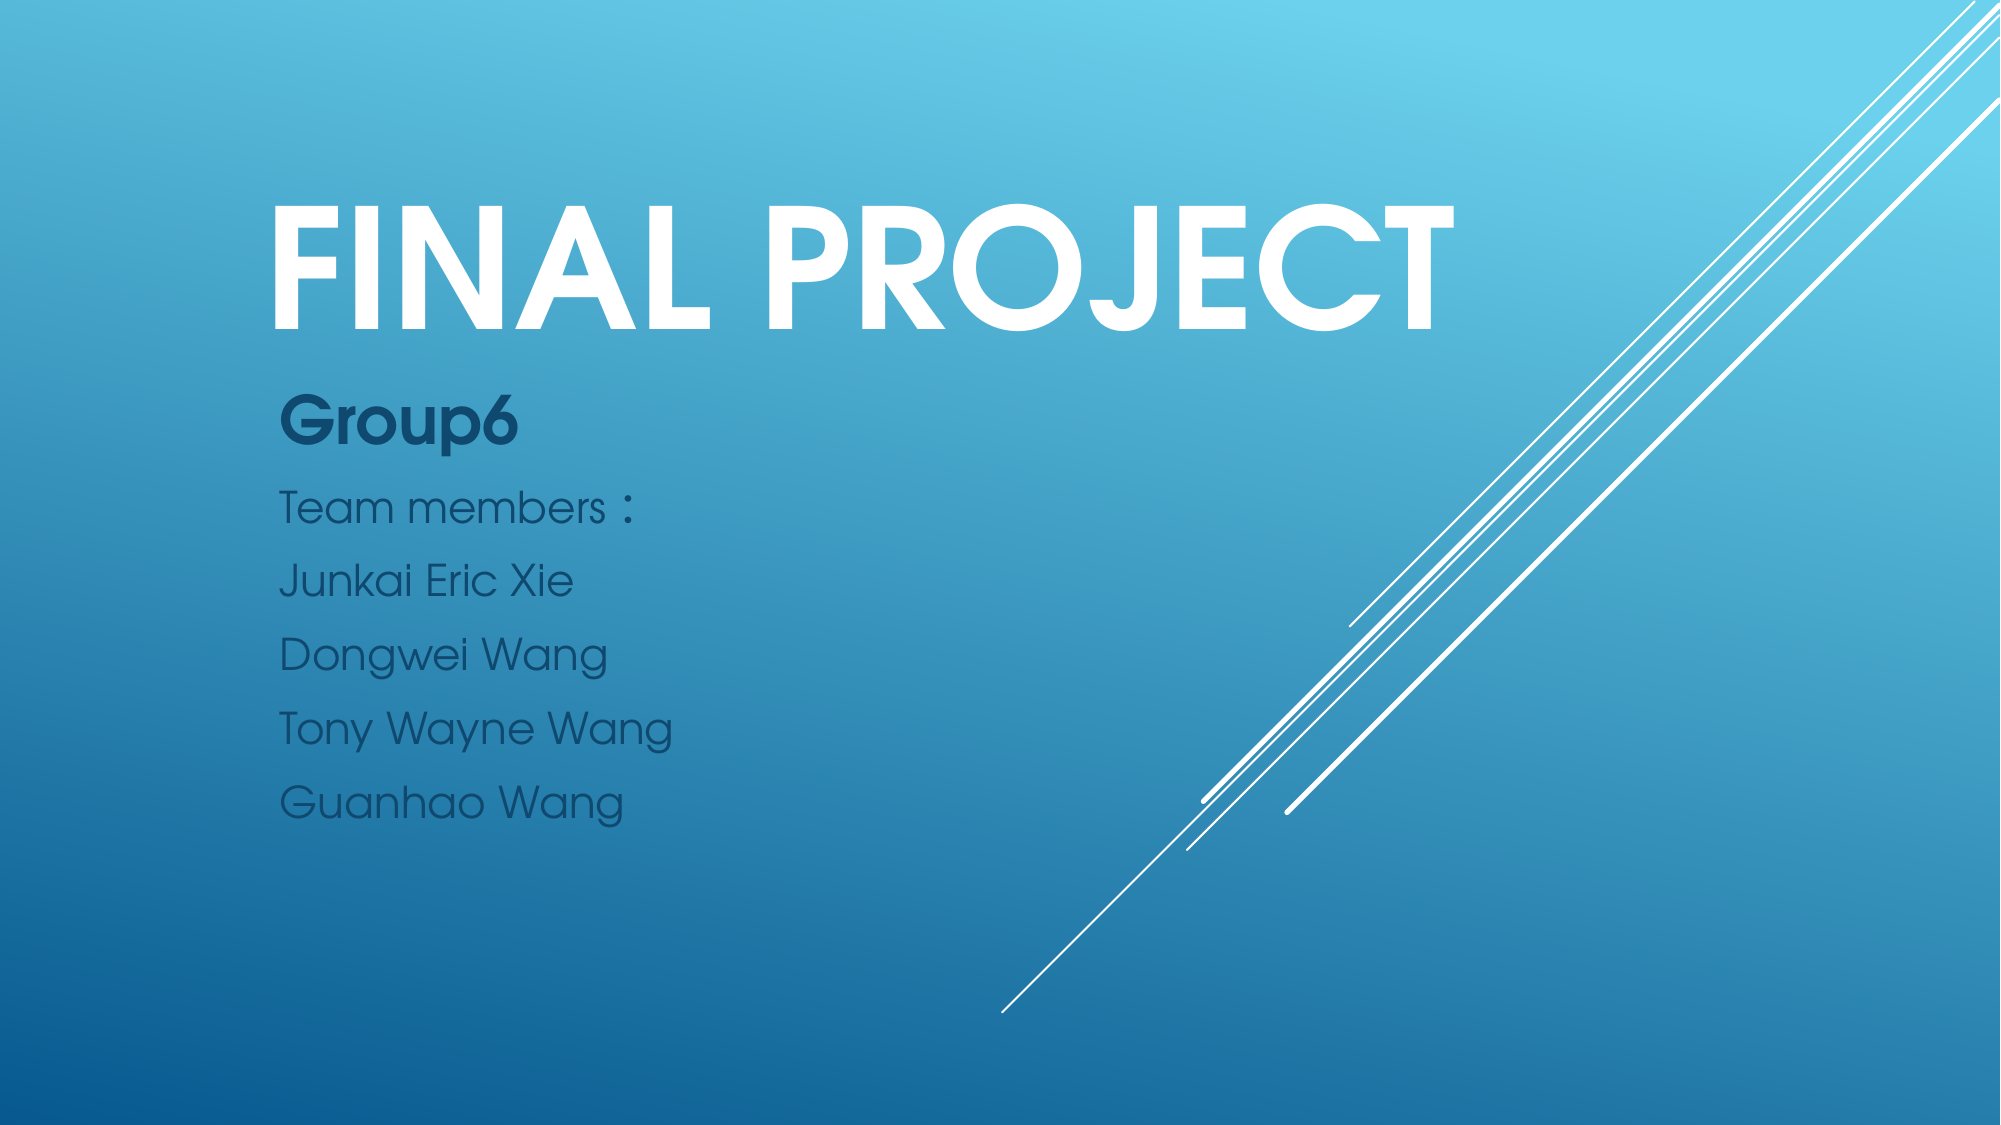

# final project
Group6
Team members：
Junkai Eric Xie
Dongwei Wang
Tony Wayne Wang
Guanhao Wang